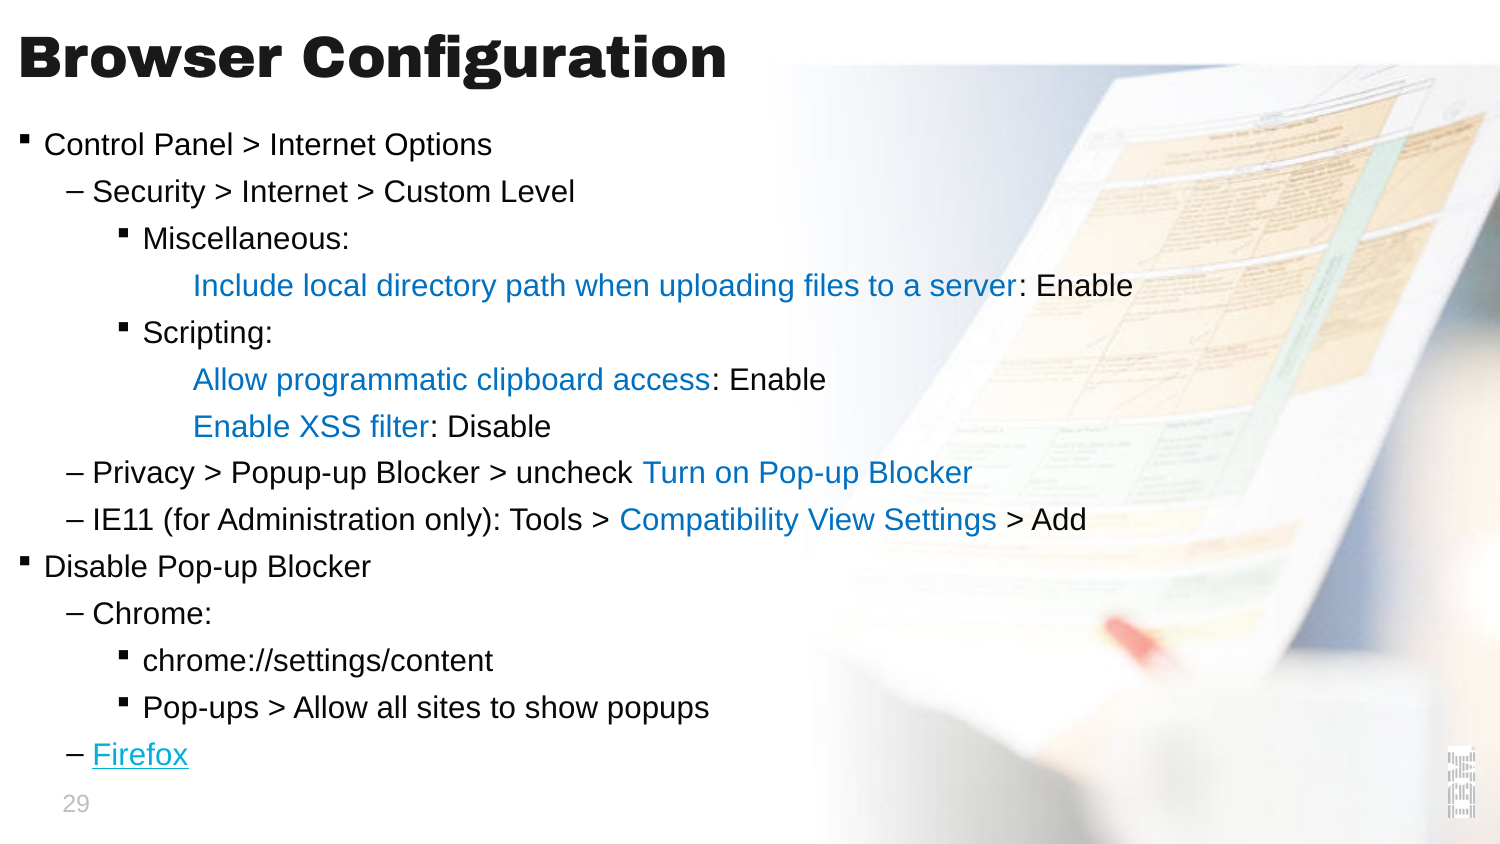

# Browser Configuration
Control Panel > Internet Options
Security > Internet > Custom Level
Miscellaneous:
Include local directory path when uploading files to a server: Enable
Scripting:
Allow programmatic clipboard access: Enable
Enable XSS filter: Disable
Privacy > Popup-up Blocker > uncheck Turn on Pop-up Blocker
IE11 (for Administration only): Tools > Compatibility View Settings > Add
Disable Pop-up Blocker
Chrome:
chrome://settings/content
Pop-ups > Allow all sites to show popups
Firefox
29